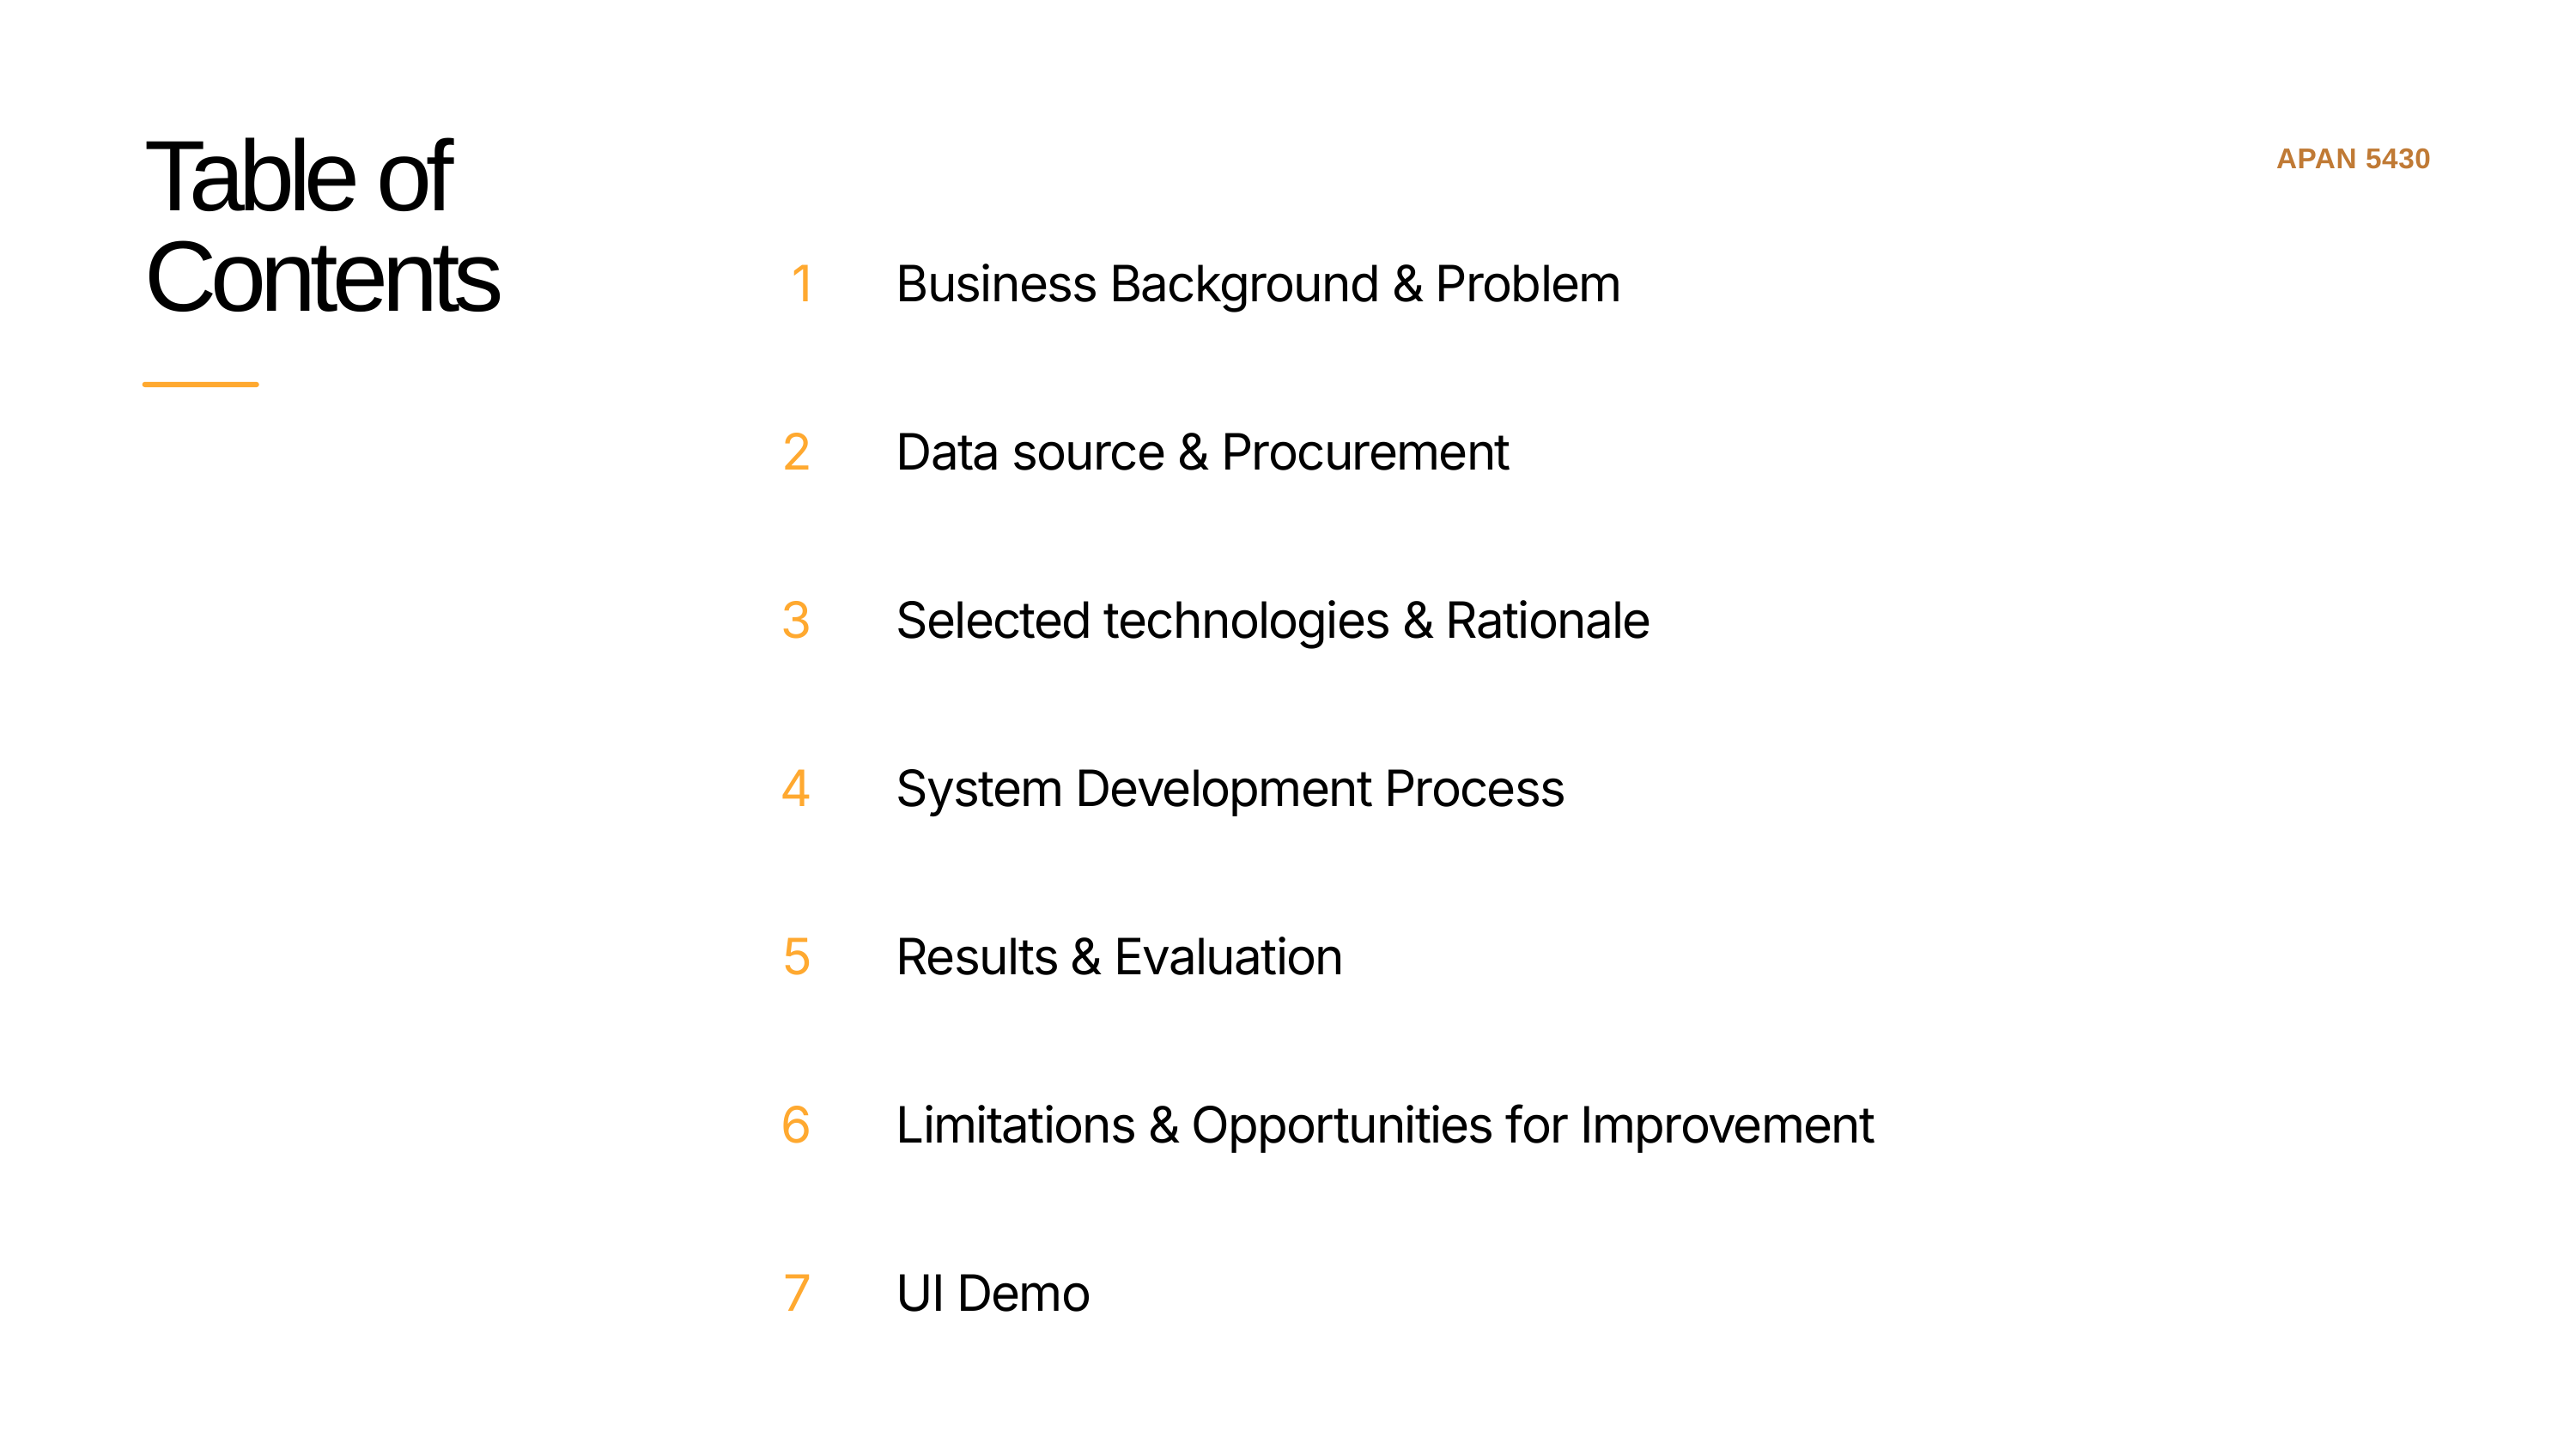

Table of Contents
APAN 5430
1
Business Background & Problem

2
Data source & Procurement
3
Selected technologies & Rationale
4
System Development Process
5
Results & Evaluation
6
Limitations & Opportunities for Improvement
7
UI Demo